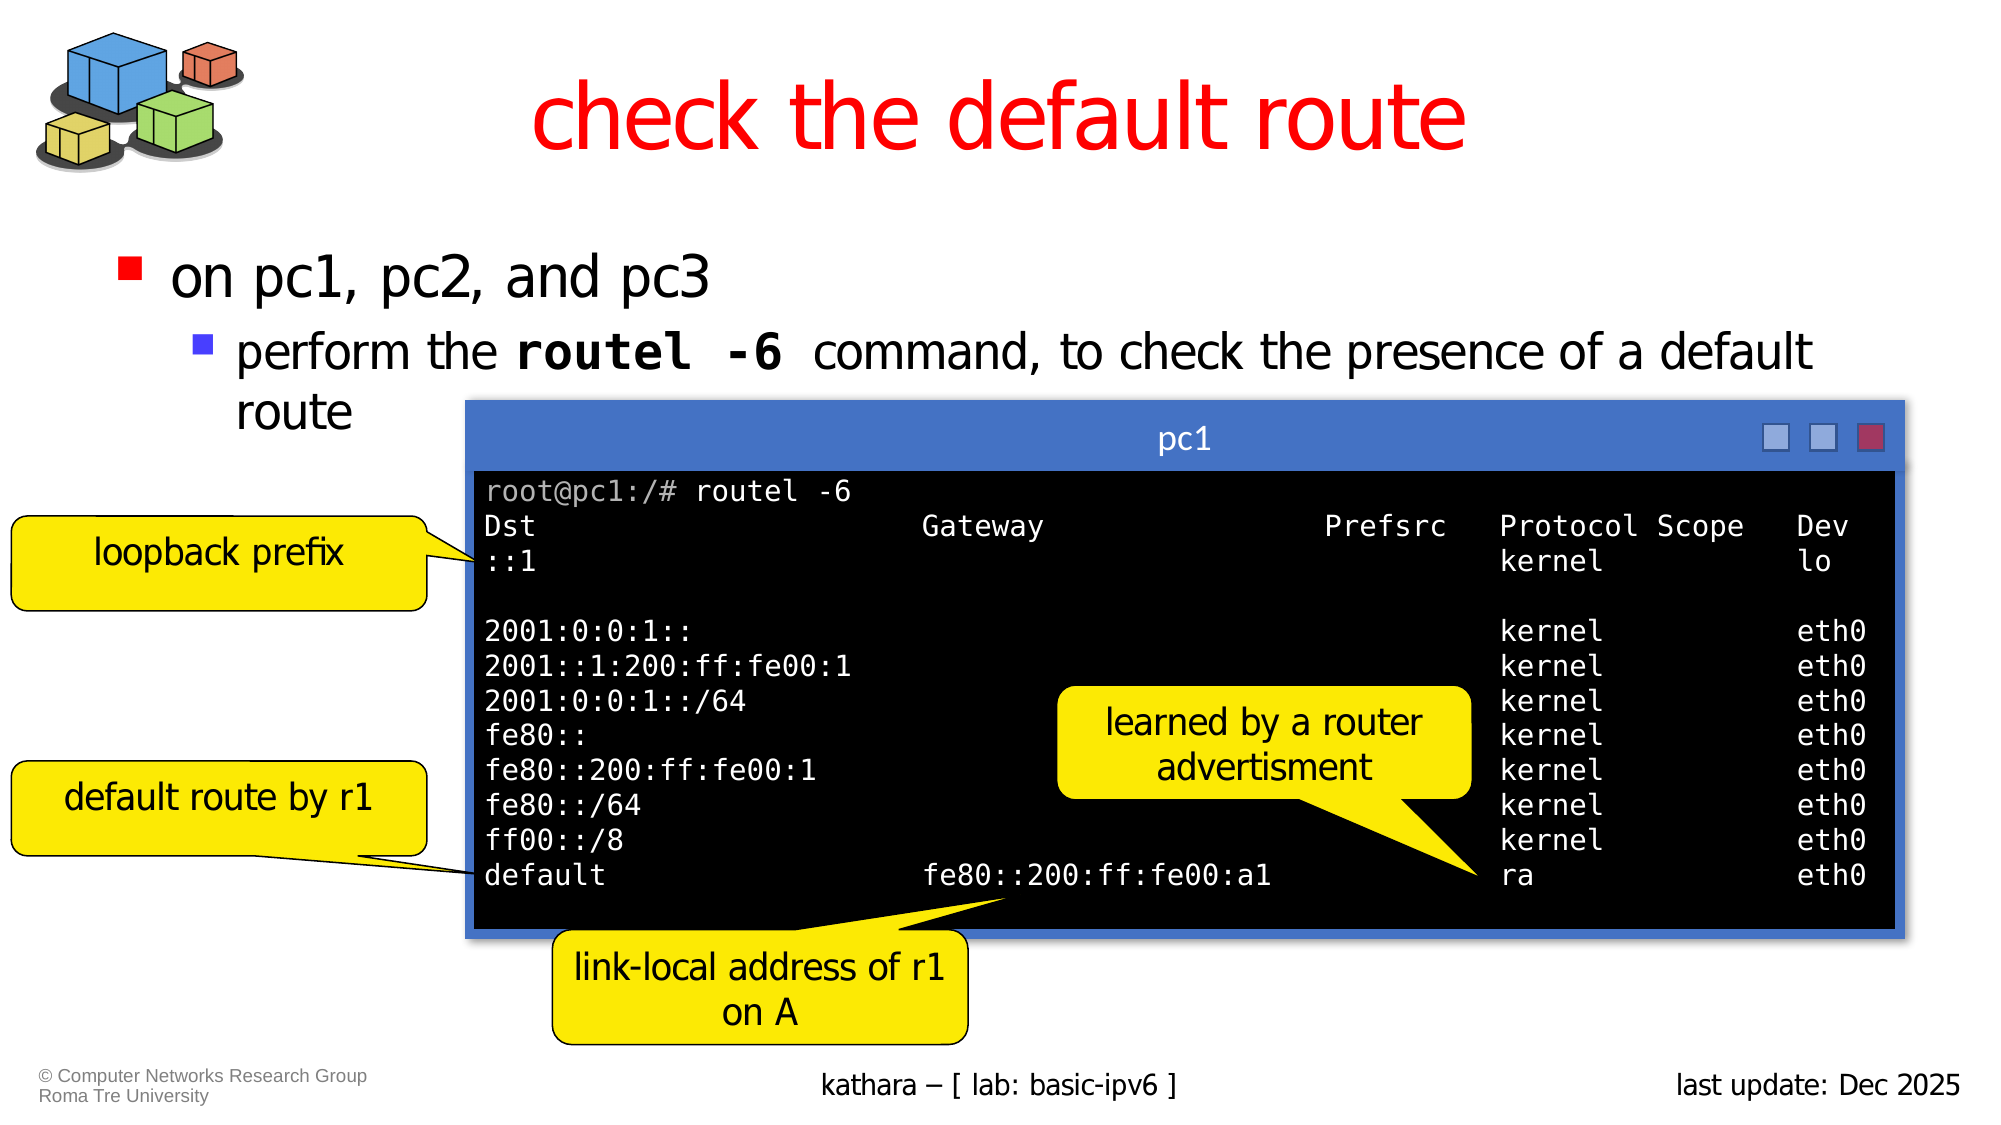

# check the default route
on pc1, pc2, and pc3
perform the routel -6 command, to check the presence of a default route

pc1

root@pc1:/# routel -6
Dst                      Gateway                Prefsrc   Protocol Scope   Dev
::1                                                       kernel           lo

2001:0:0:1::                                              kernel           eth0
2001::1:200:ff:fe00:1                                     kernel           eth0
2001:0:0:1::/64                                           kernel           eth0
fe80::                                                    kernel           eth0
fe80::200:ff:fe00:1                                       kernel           eth0
fe80::/64                                                 kernel           eth0
ff00::/8                                                  kernel           eth0
default                  fe80::200:ff:fe00:a1             ra               eth0
loopback prefix
learned by a router advertisment
default route by r1
link-local address of r1 on A
kathara – [ lab: basic-ipv6 ]
last update: Dec 2025